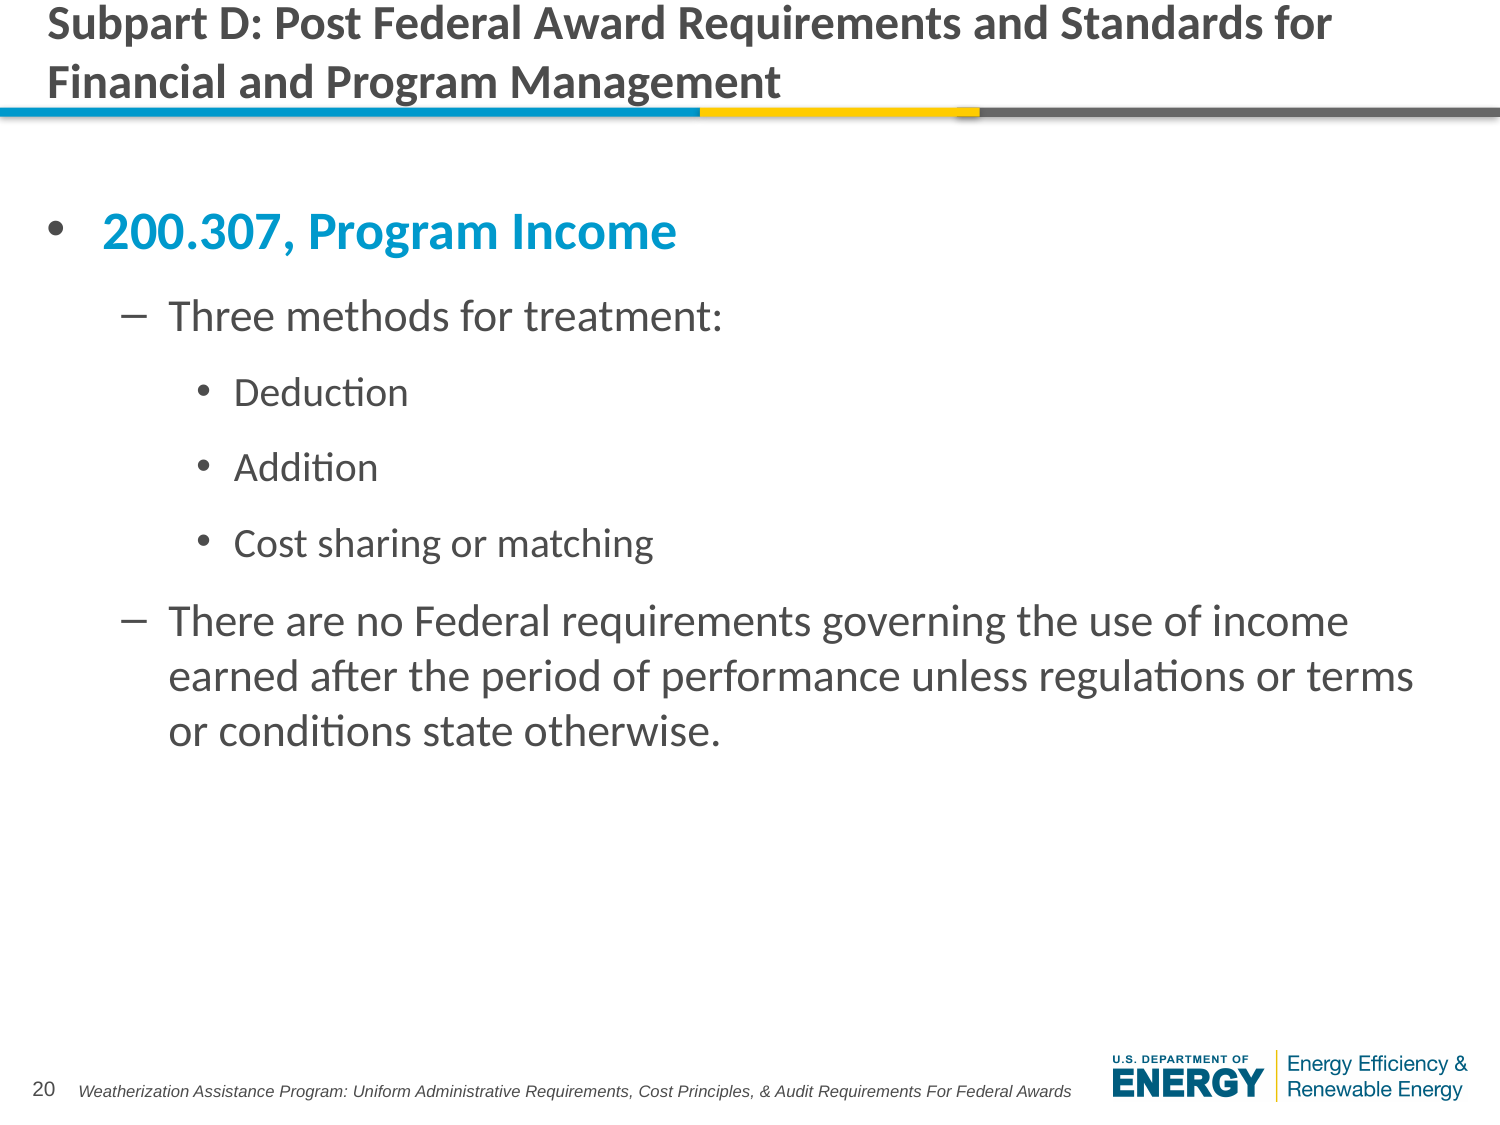

# Subpart D: Post Federal Award Requirements and Standards for Financial and Program Management
200.307, Program Income
Three methods for treatment:
Deduction
Addition
Cost sharing or matching
There are no Federal requirements governing the use of income earned after the period of performance unless regulations or terms or conditions state otherwise.